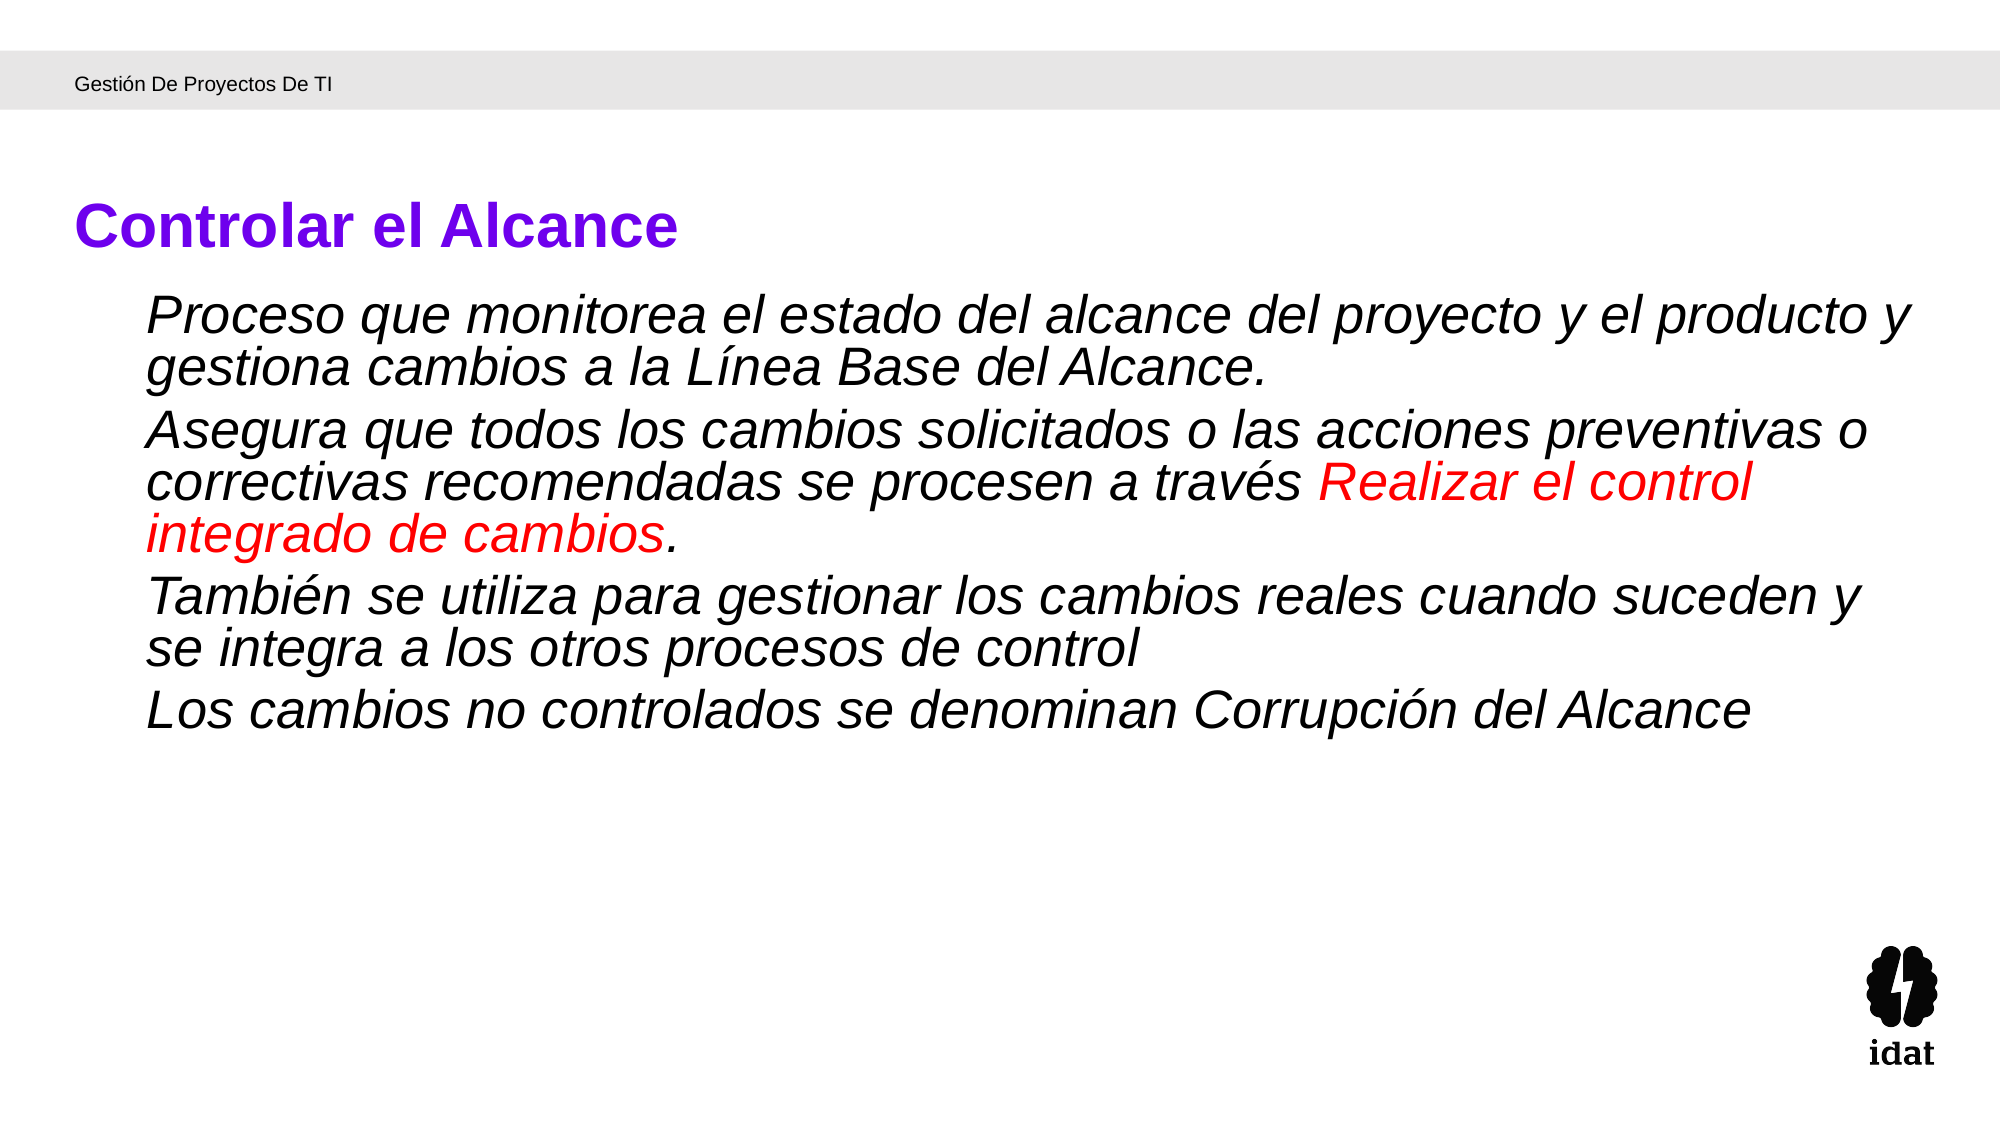

Gestión De Proyectos De TI

Controlar el Alcance
Proceso que monitorea el estado del alcance del proyecto y el producto y gestiona cambios a la Línea Base del Alcance.
Asegura que todos los cambios solicitados o las acciones preventivas o correctivas recomendadas se procesen a través Realizar el control integrado de cambios.
También se utiliza para gestionar los cambios reales cuando suceden y se integra a los otros procesos de control
Los cambios no controlados se denominan Corrupción del Alcance